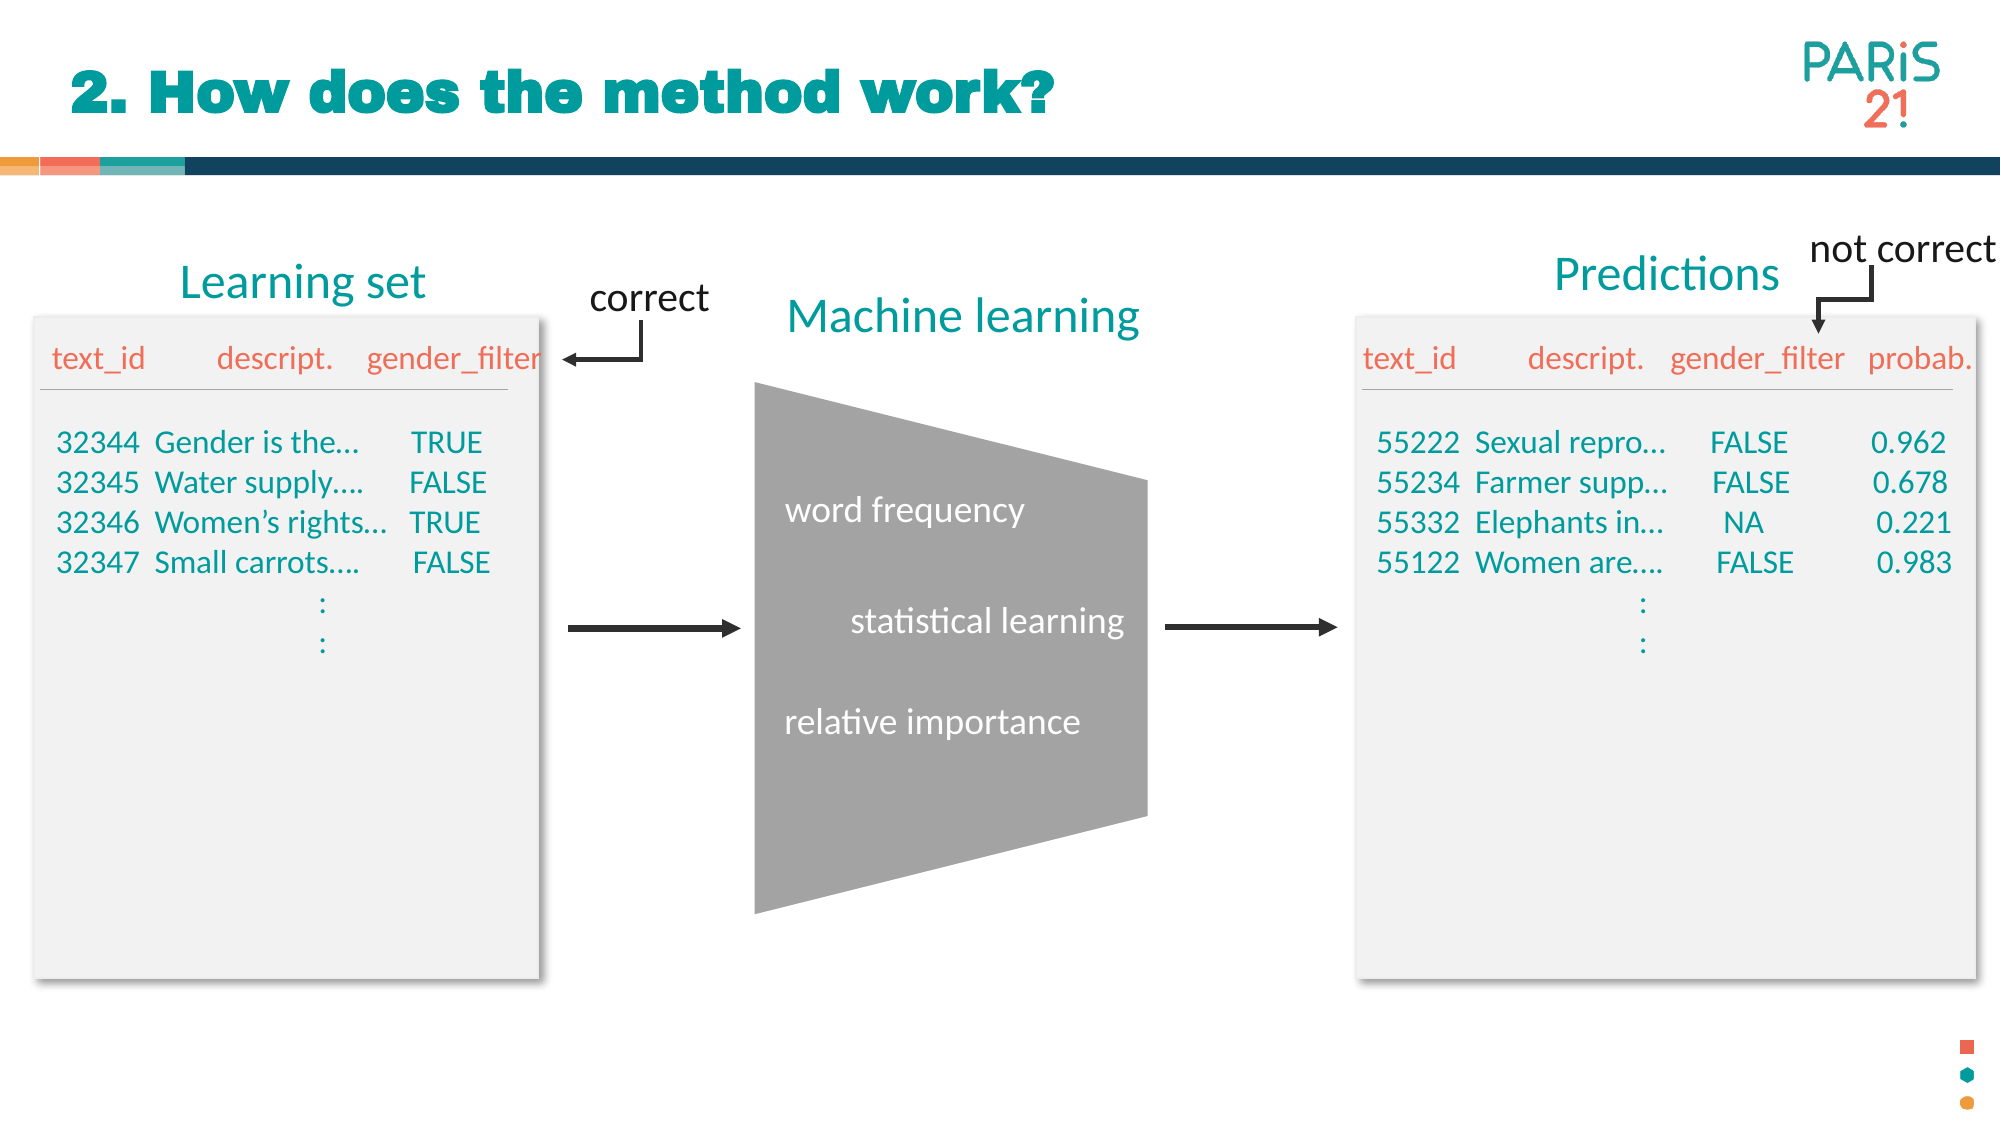

2. How does the method work?
not correct
Predictions
Learning set
correct
Machine learning

text_id	  descript.	  gender_filter
text_id	  descript.	 gender_filter   probab.
  Gender is the…       TRUE
  Water supply….      FALSE
  Women’s rights…   TRUE
  Small carrots….       FALSE
	     :
	     :

55222  Sexual repro…      FALSE           0.962
55234  Farmer supp…      FALSE           0.678
55332  Elephants in…        NA               0.221
55122  Women are….       FALSE           0.983
	     :
	     :

word frequency
statistical learning
relative importance